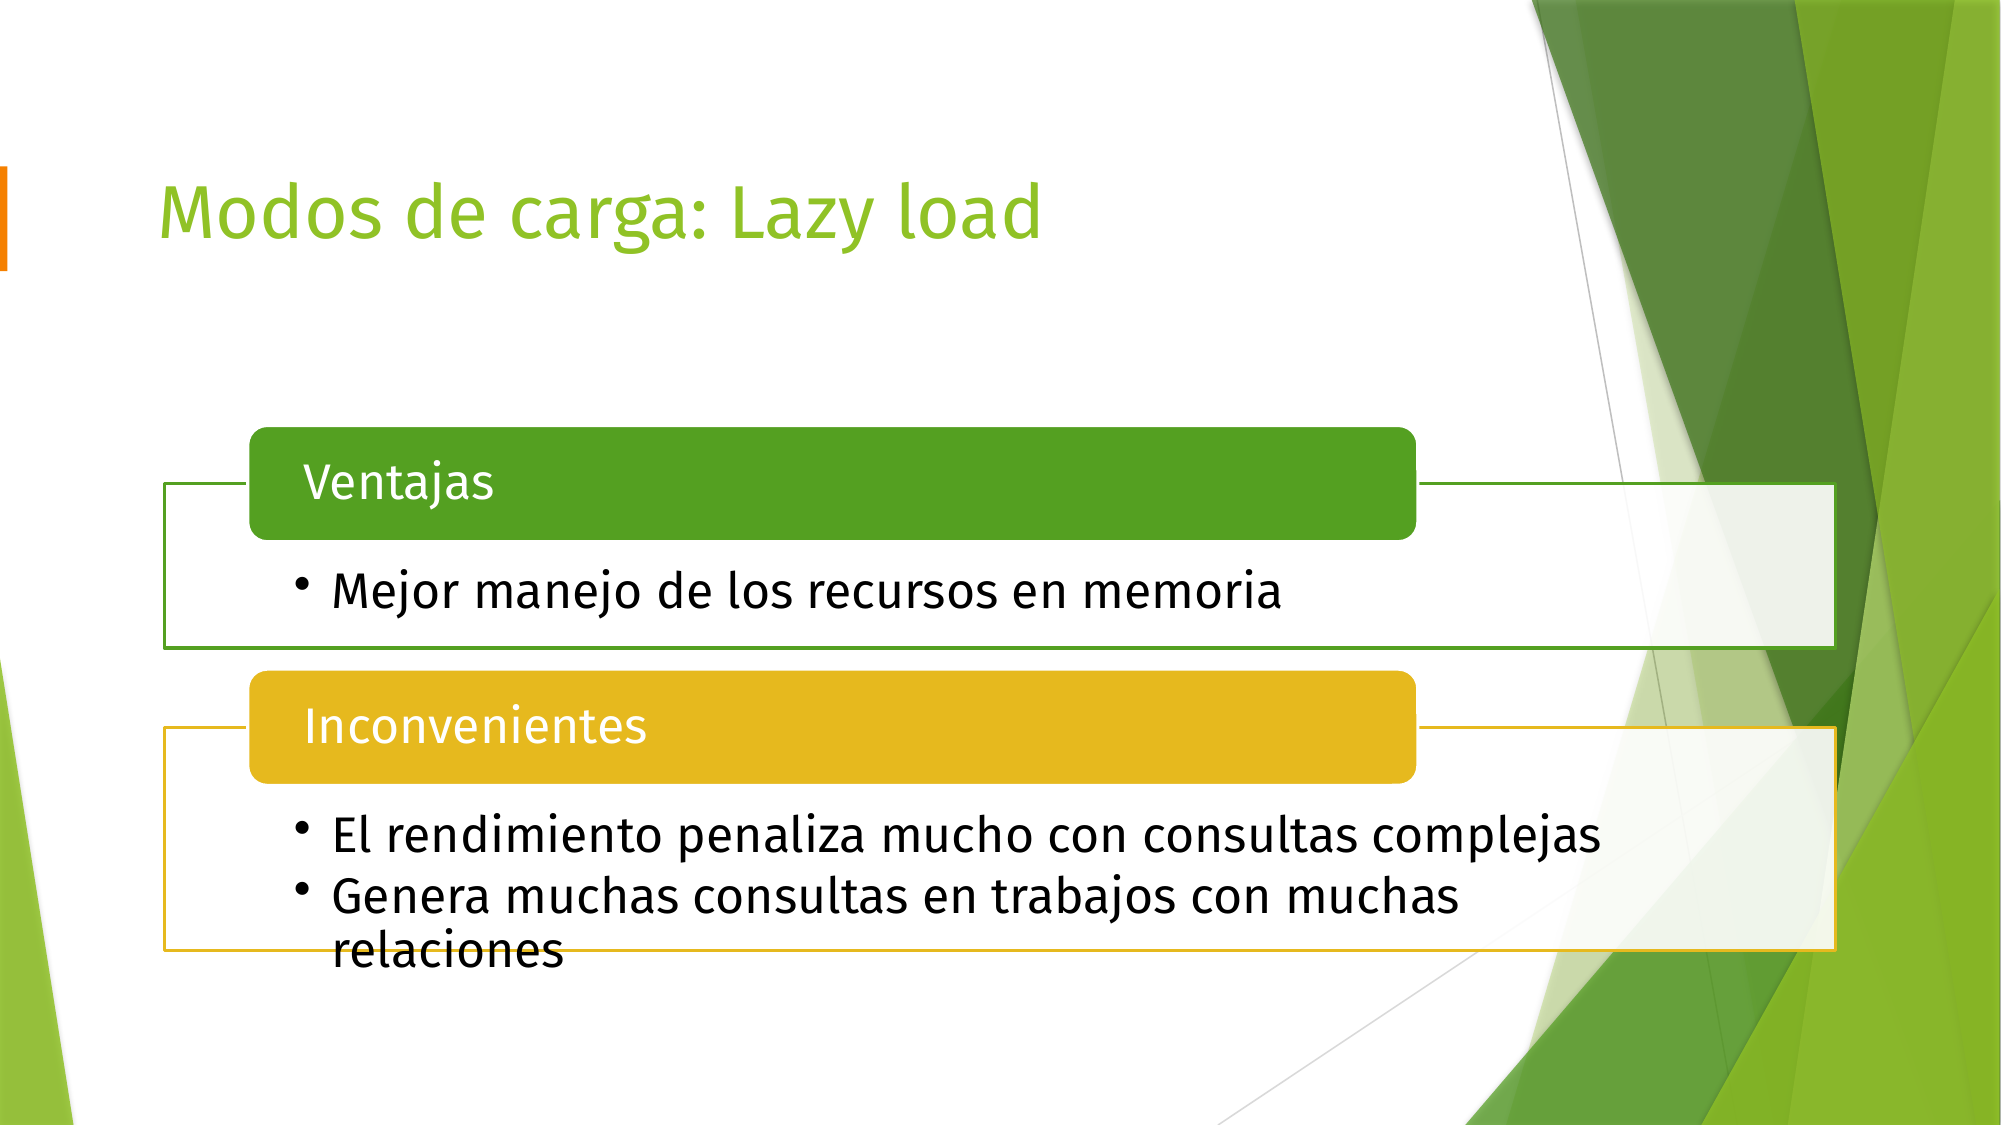

# Modos de carga: Lazy load
Mejor manejo de los recursos en memoria
Ventajas
El rendimiento penaliza mucho con consultas complejas
Genera muchas consultas en trabajos con muchas relaciones
Inconvenientes